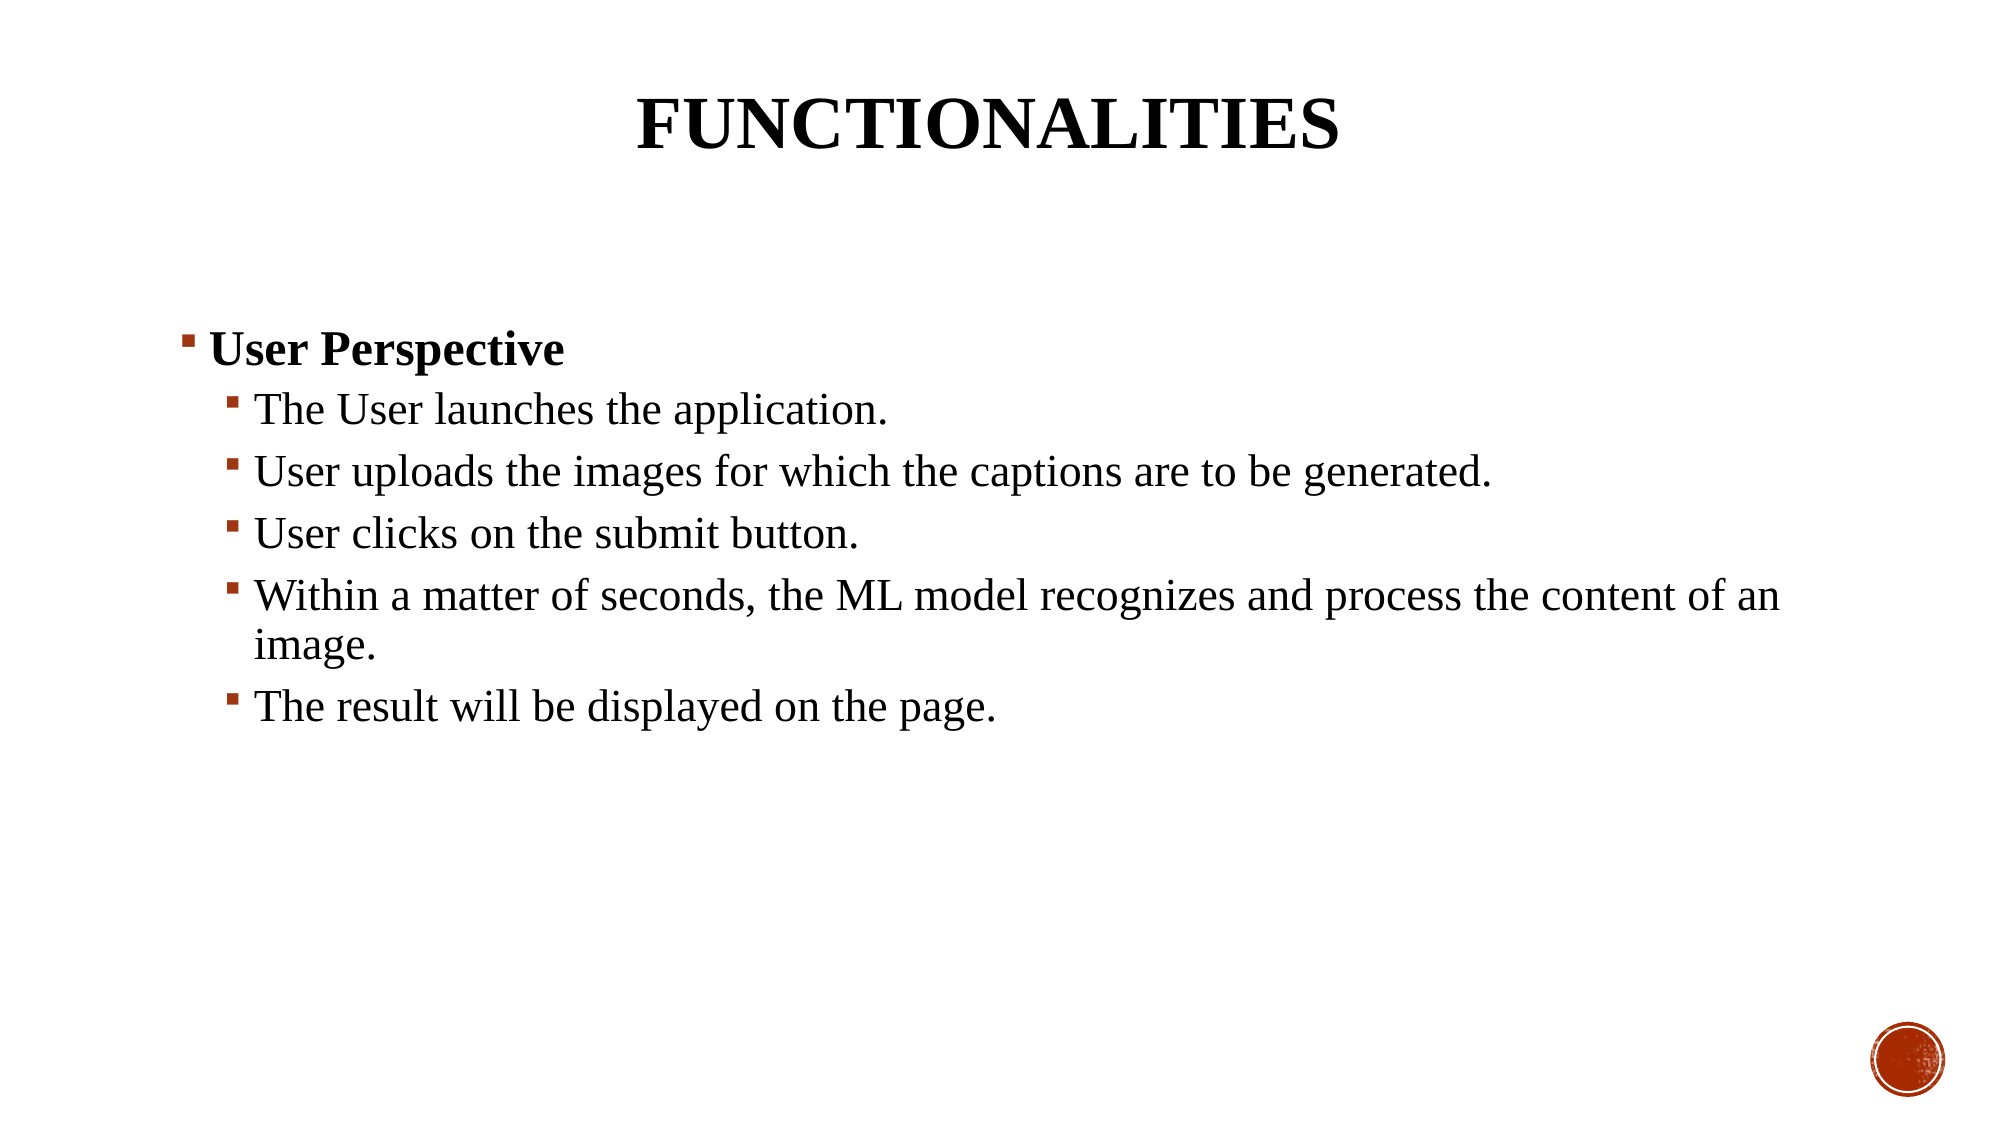

# Functionalities
User Perspective
The User launches the application.
User uploads the images for which the captions are to be generated.
User clicks on the submit button.
Within a matter of seconds, the ML model recognizes and process the content of an image.
The result will be displayed on the page.